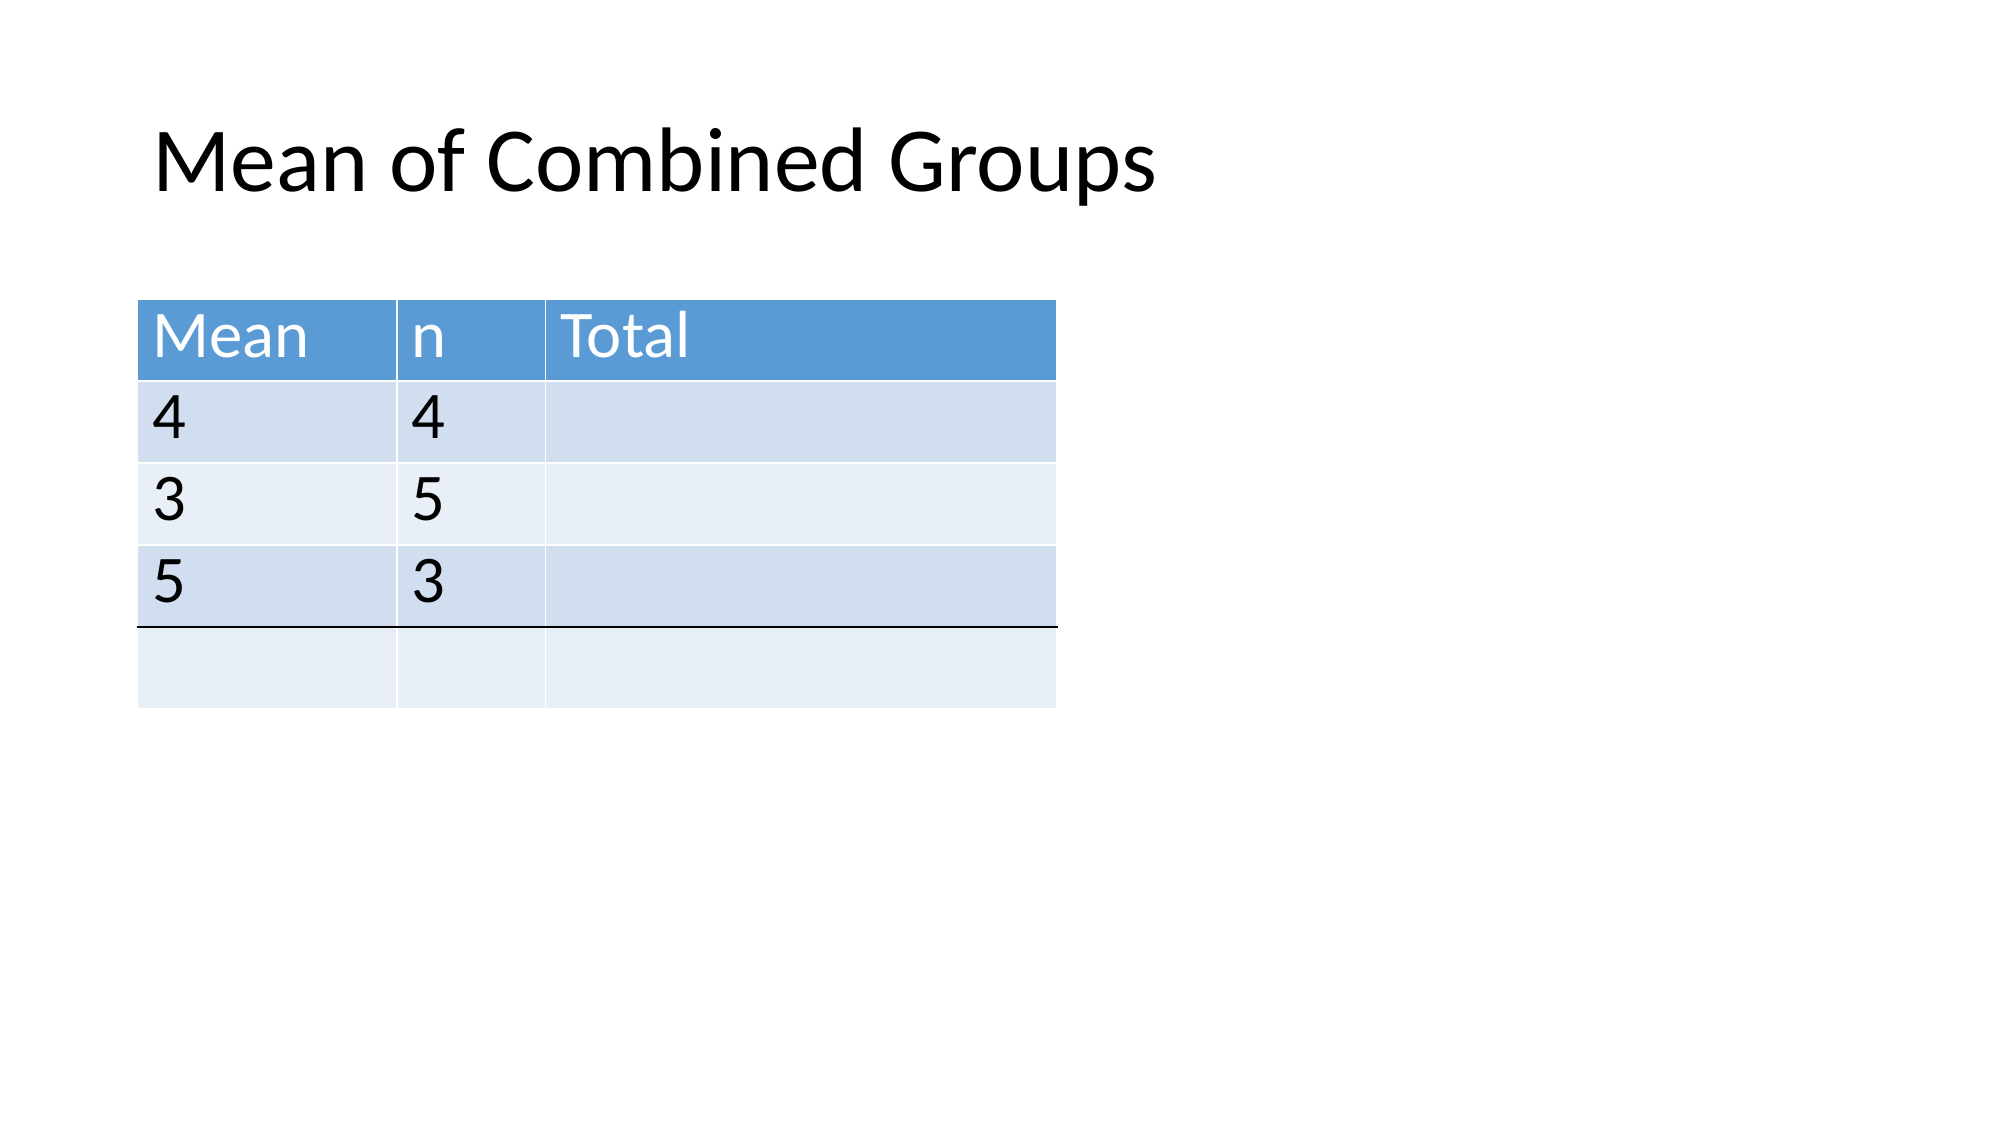

# Mean of Combined Groups
| Mean | n | Total |
| --- | --- | --- |
| 4 | 4 |  |
| 3 | 5 |  |
| 5 | 3 |  |
|  |  |  |